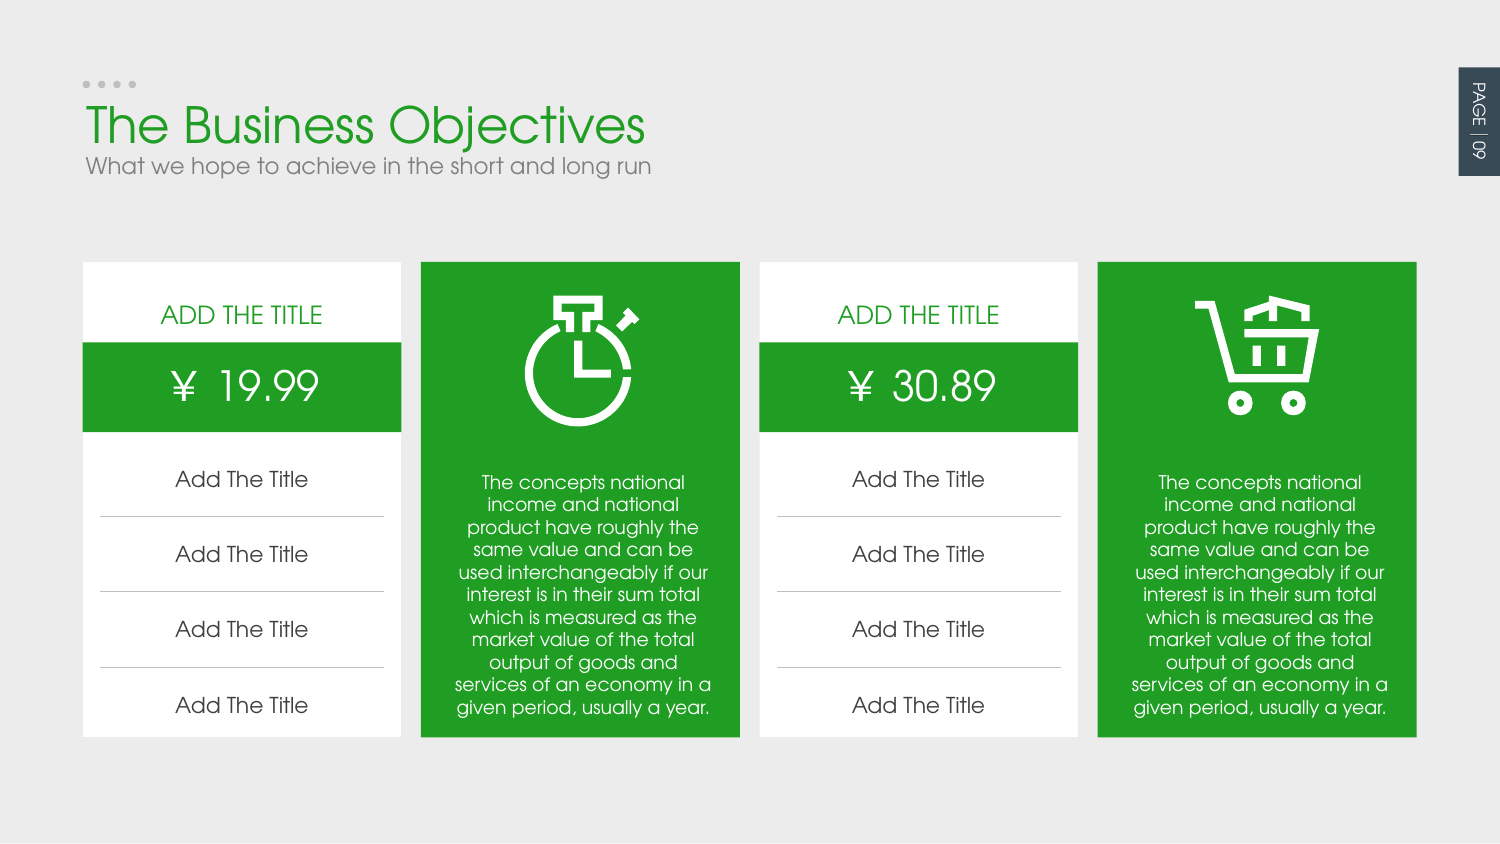

PAGE   09
The Business Objectives
What we hope to achieve in the short and long run

ADD THE TITLE

￥19.99
Add The Title
Add The Title
Add The Title
Add The Title

The concepts national income and national product have roughly the same value and can be used interchangeably if our interest is in their sum total which is measured as the market value of the total output of goods and services of an economy in a given period, usually a year.

ADD THE TITLE

￥30.89
Add The Title
Add The Title
Add The Title
Add The Title

The concepts national income and national product have roughly the same value and can be used interchangeably if our interest is in their sum total which is measured as the market value of the total output of goods and services of an economy in a given period, usually a year.